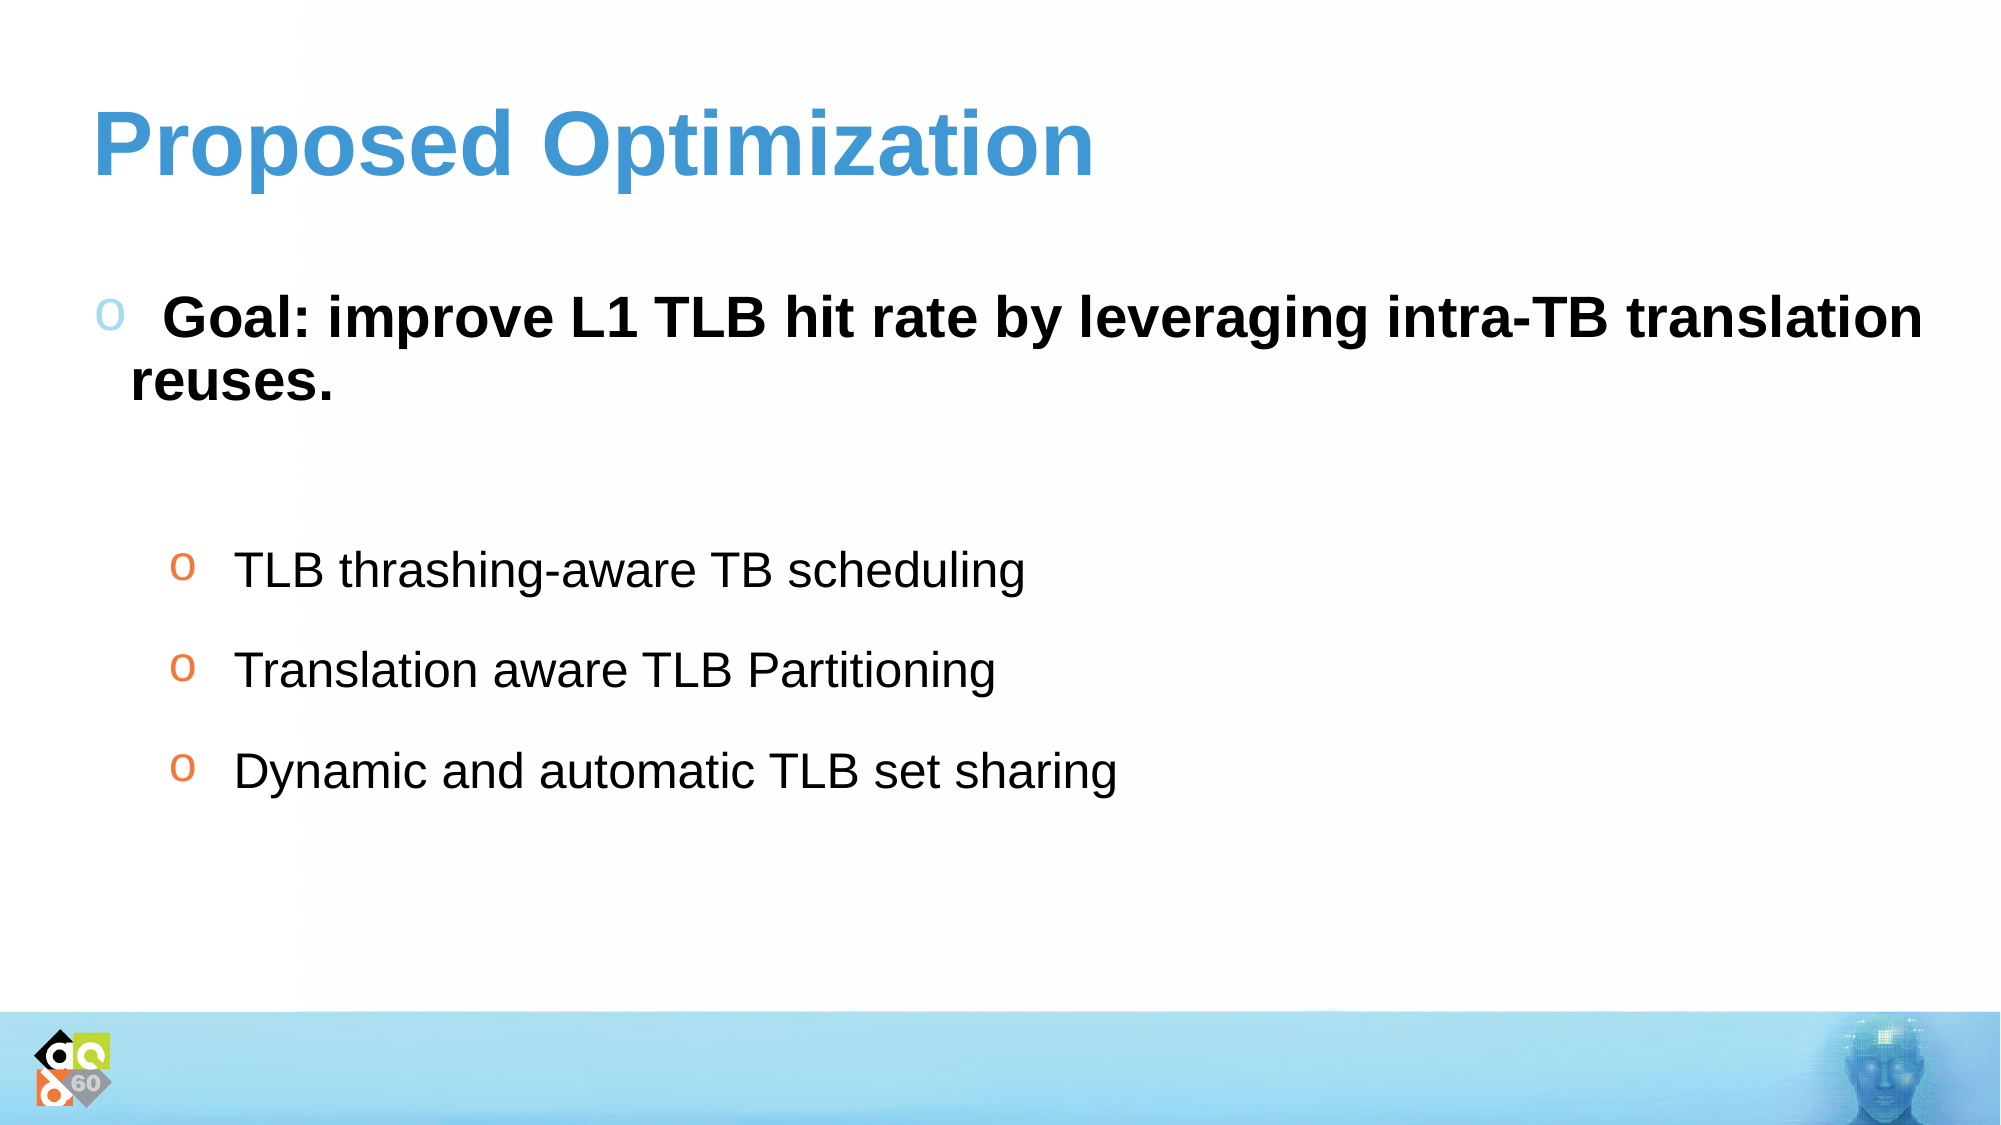

# Proposed Optimization
  Goal: improve L1 TLB hit rate by leveraging intra-TB translation reuses.

  TLB thrashing-aware TB scheduling
  Translation aware TLB Partitioning
  Dynamic and automatic TLB set sharing